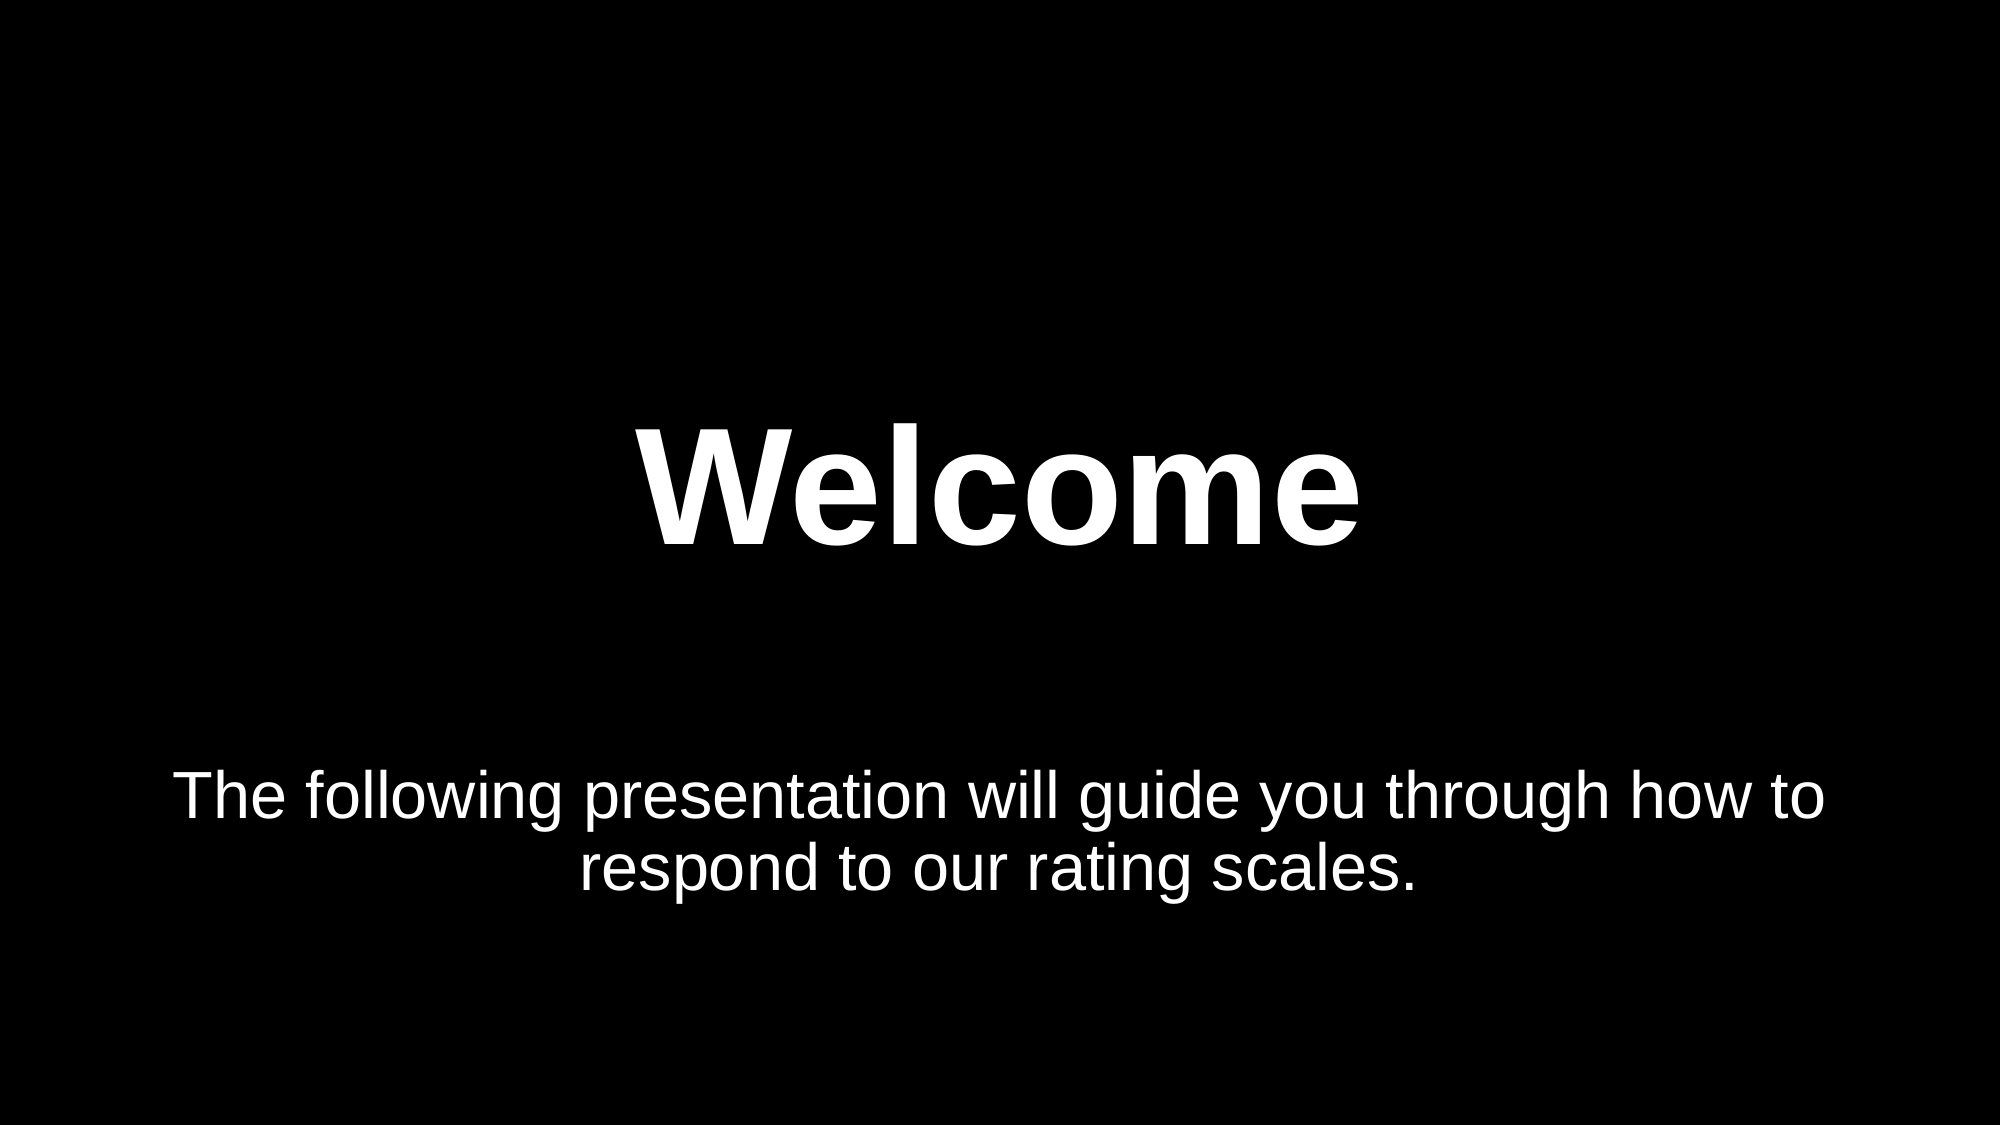

# Welcome The following presentation will guide you through how to respond to our rating scales.